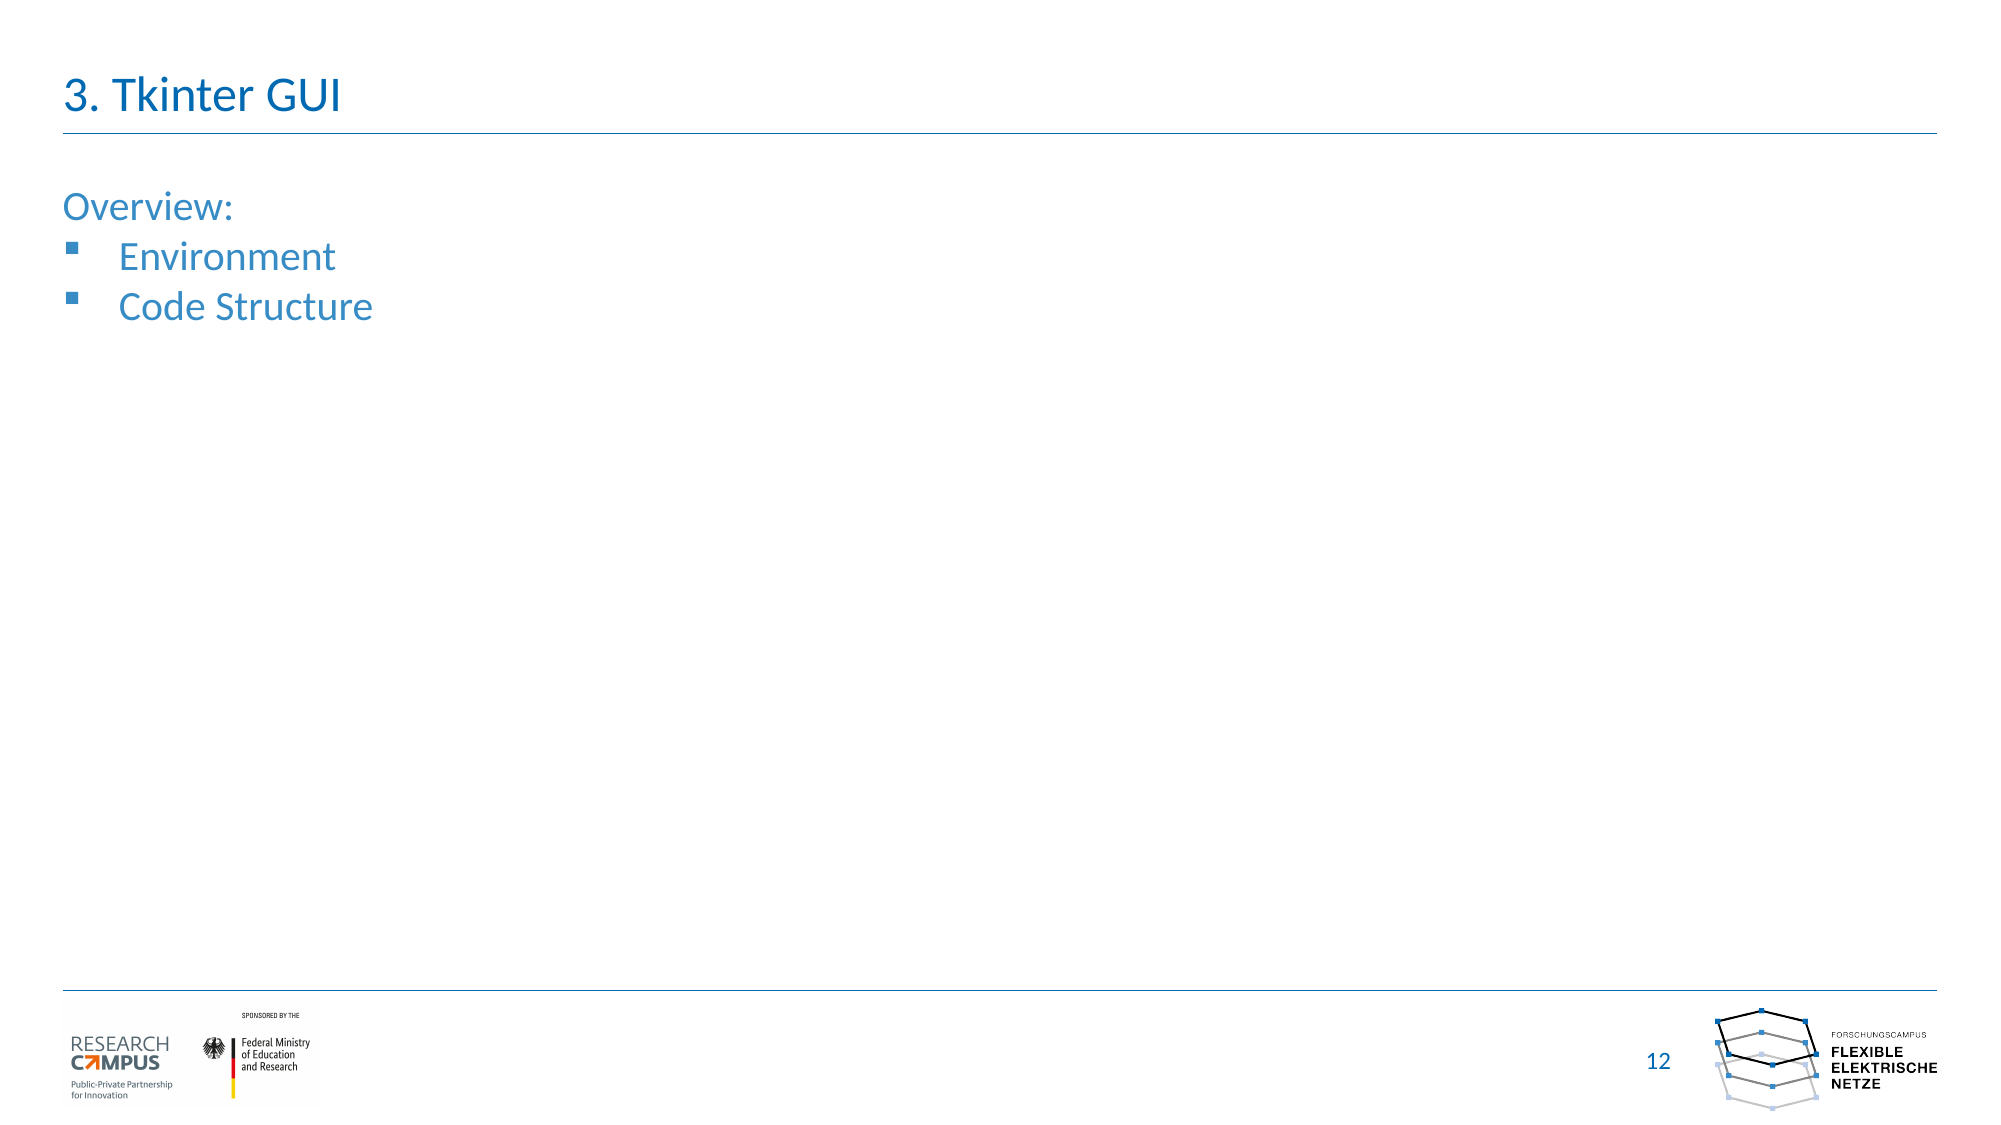

# 3. Tkinter GUI
Overview:
Environment
Code Structure